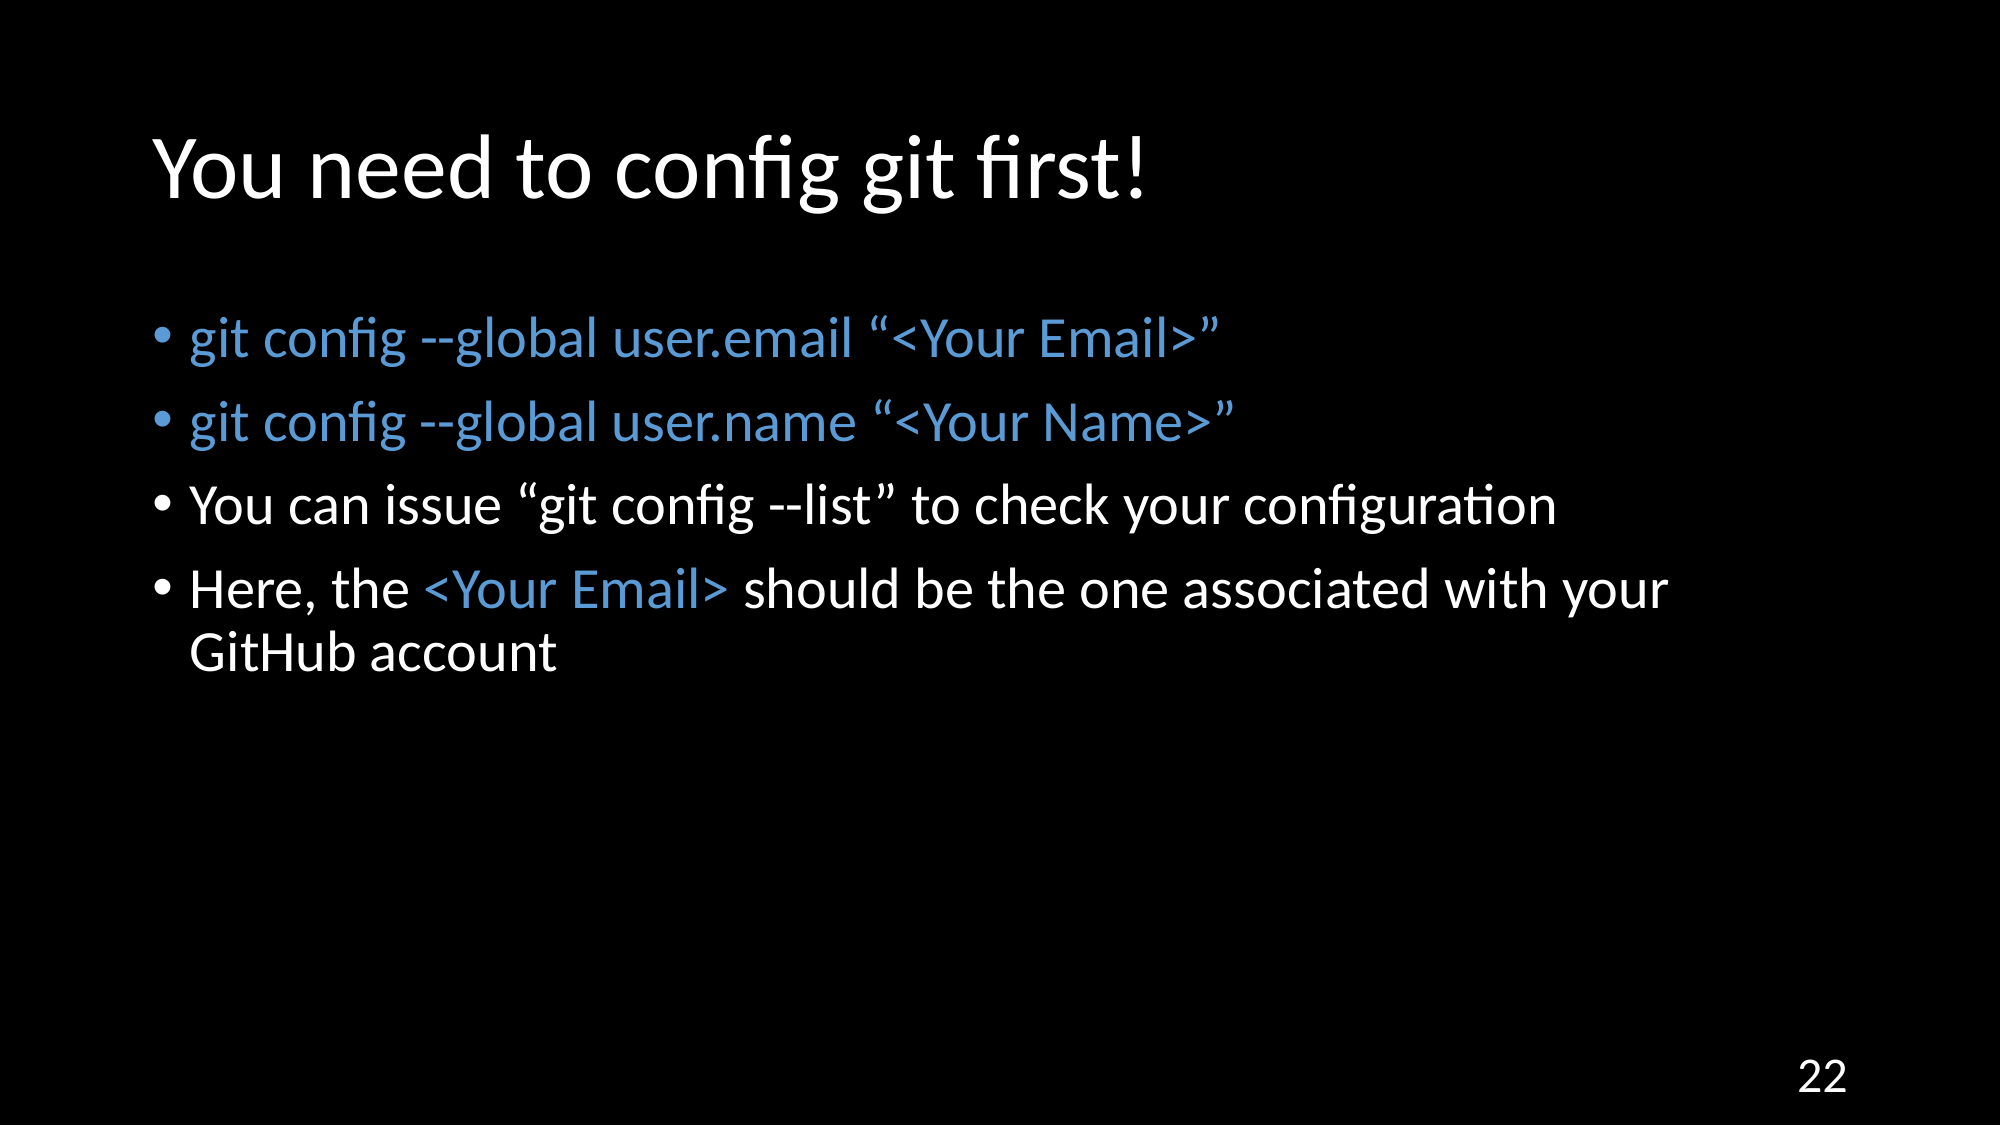

# You need to config git first!
git config --global user.email “<Your Email>”
git config --global user.name “<Your Name>”
You can issue “git config --list” to check your configuration
Here, the <Your Email> should be the one associated with your GitHub account
22